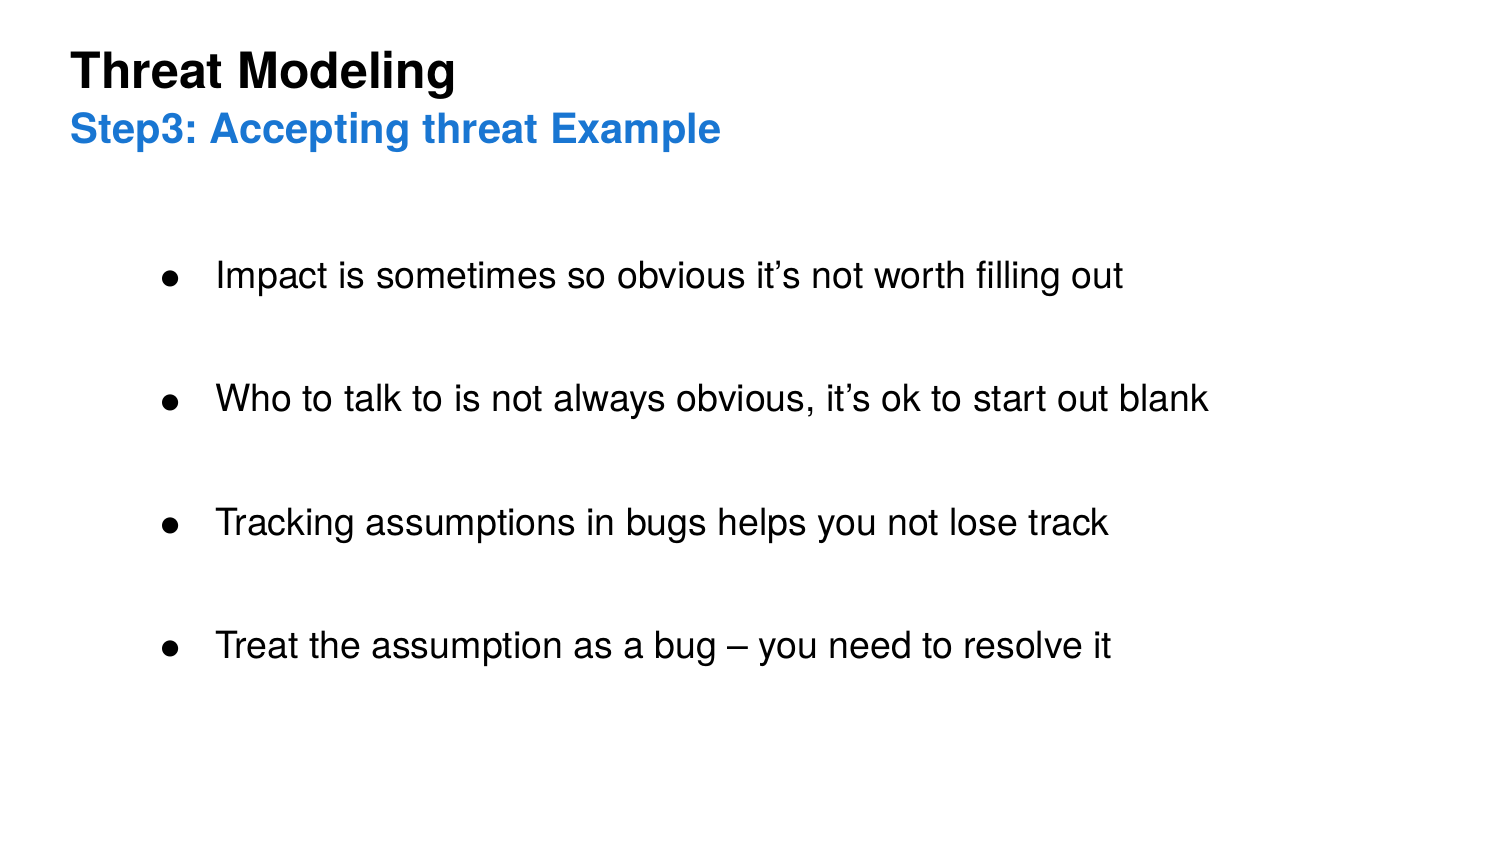

Threat Modeling
Step3: Accepting threat Example
Impact is sometimes so obvious it’s not worth filling out

Who to talk to is not always obvious, it’s ok to start out blank

Tracking assumptions in bugs helps you not lose track

Treat the assumption as a bug – you need to resolve it